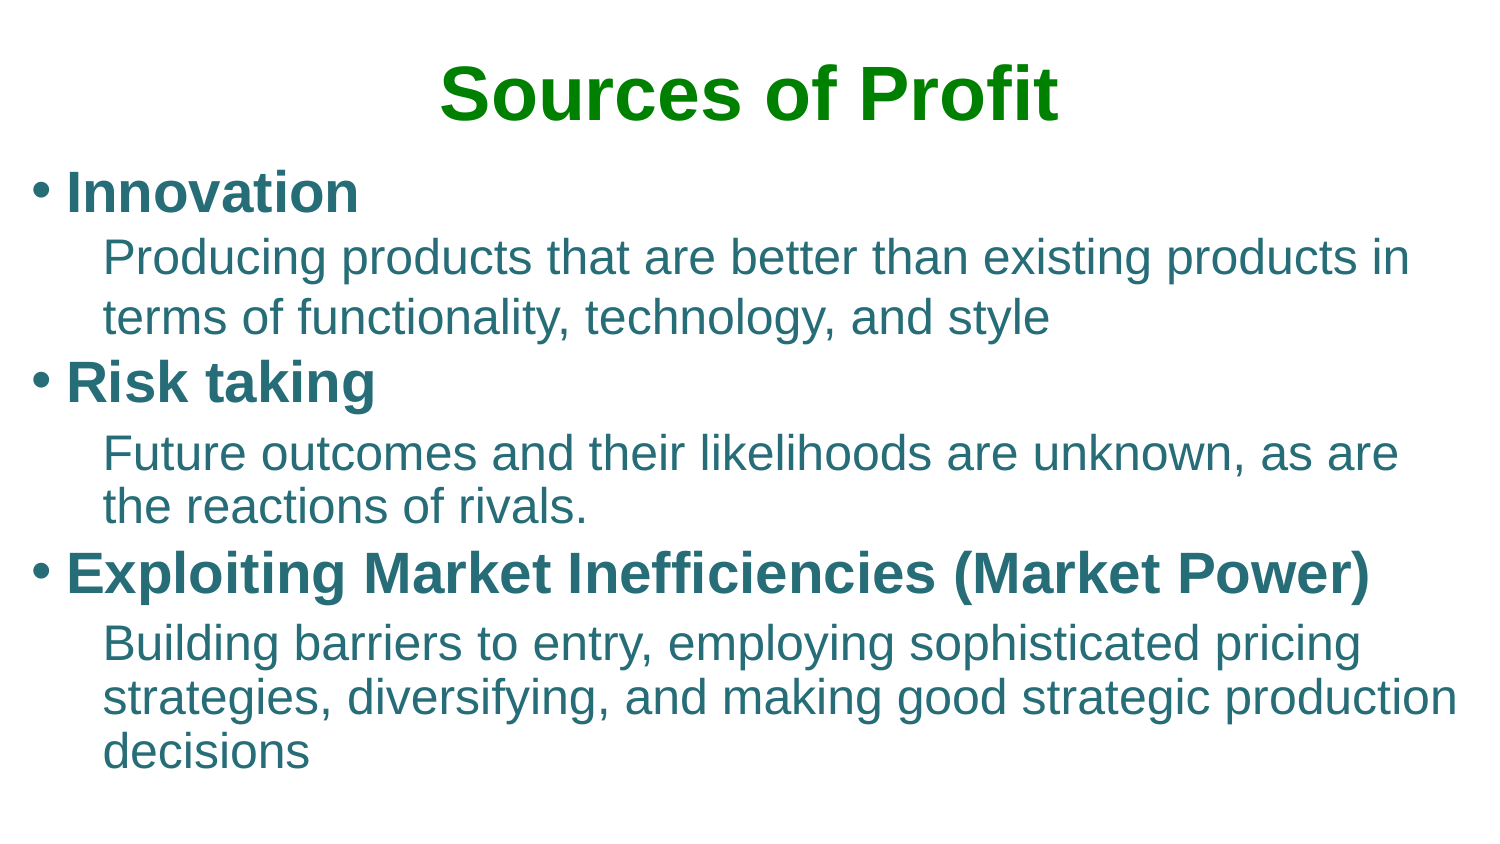

# Sources of Profit
Innovation
Producing products that are better than existing products in terms of functionality, technology, and style
Risk taking
Future outcomes and their likelihoods are unknown, as are the reactions of rivals.
Exploiting Market Inefficiencies (Market Power)
Building barriers to entry, employing sophisticated pricing strategies, diversifying, and making good strategic production decisions